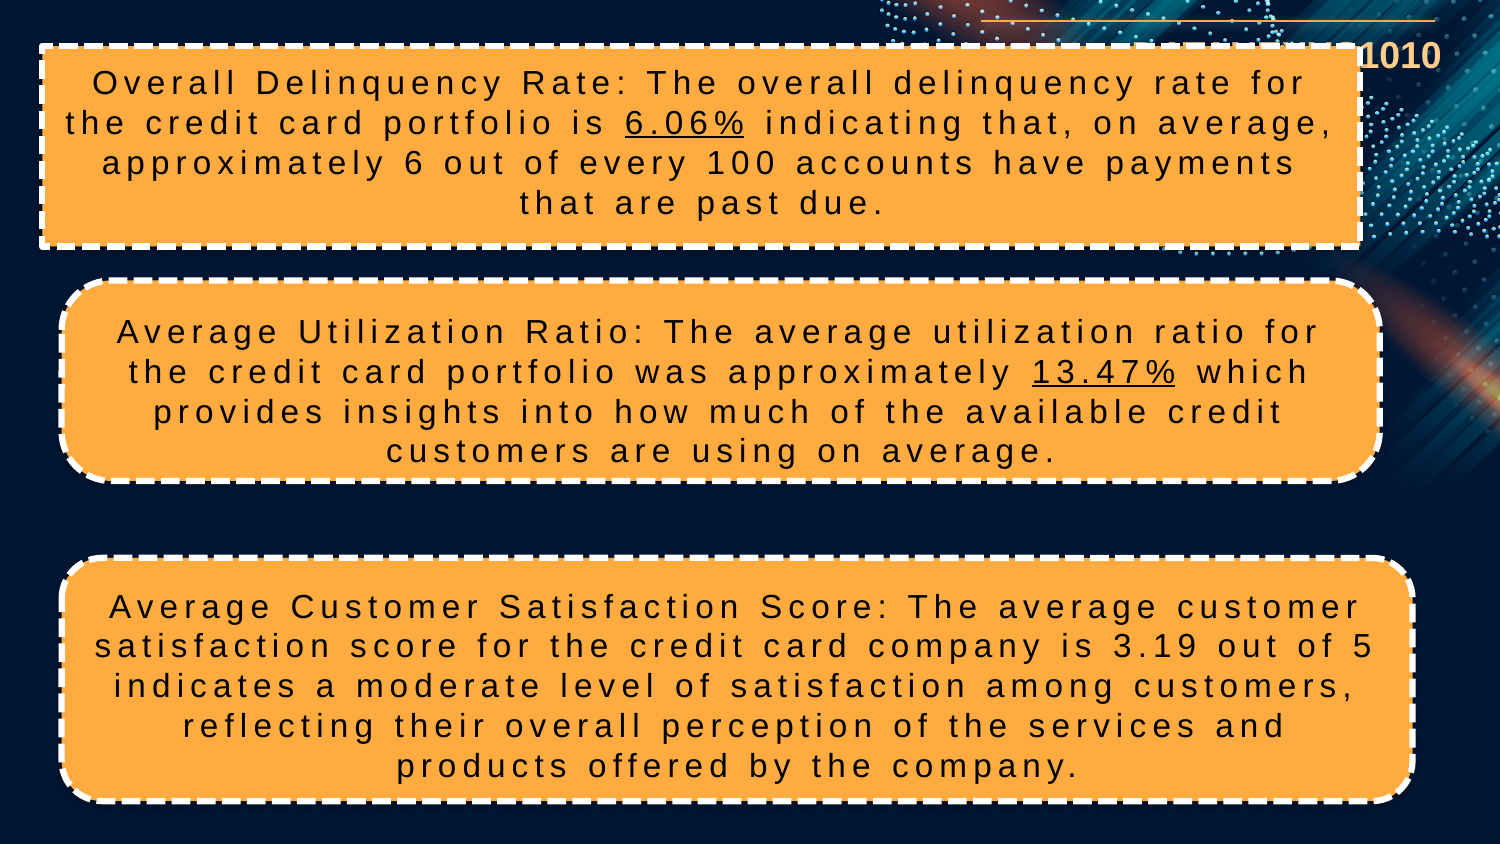

Overall Delinquency Rate: The overall delinquency rate for the credit card portfolio is 6.06% indicating that, on average, approximately 6 out of every 100 accounts have payments that are past due.
Average Utilization Ratio: The average utilization ratio for the credit card portfolio was approximately 13.47% which provides insights into how much of the available credit customers are using on average.
Average Customer Satisfaction Score: The average customer satisfaction score for the credit card company is 3.19 out of 5 indicates a moderate level of satisfaction among customers, reflecting their overall perception of the services and products offered by the company.